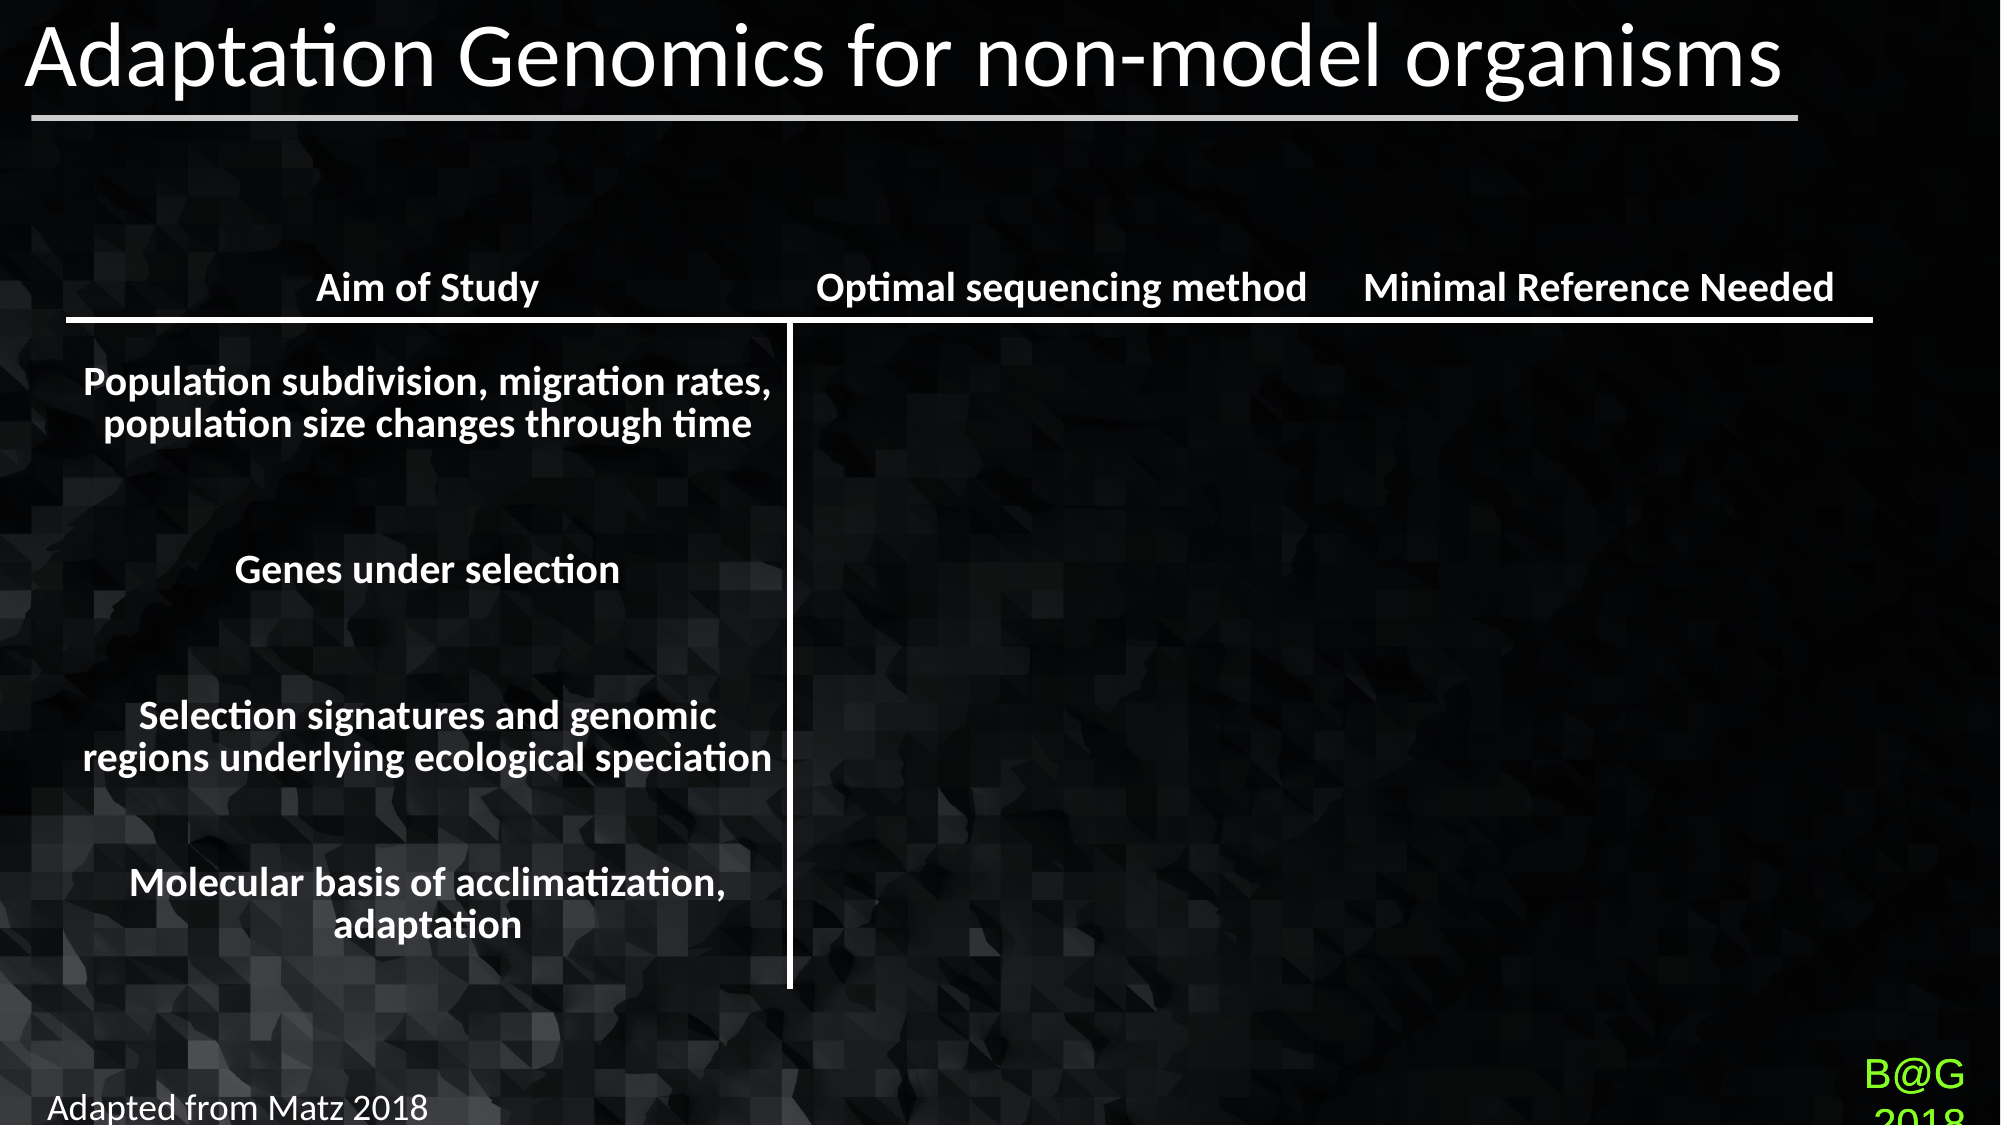

# Adaptation Genomics for non-model organisms
| Aim of Study | Optimal sequencing method | Minimal Reference Needed |
| --- | --- | --- |
| Population subdivision, migration rates, population size changes through time |  |  |
| Genes under selection |  |  |
| Selection signatures and genomic regions underlying ecological speciation |  |  |
| Molecular basis of acclimatization, adaptation |  |  |
B@G 2018
Adapted from Matz 2018